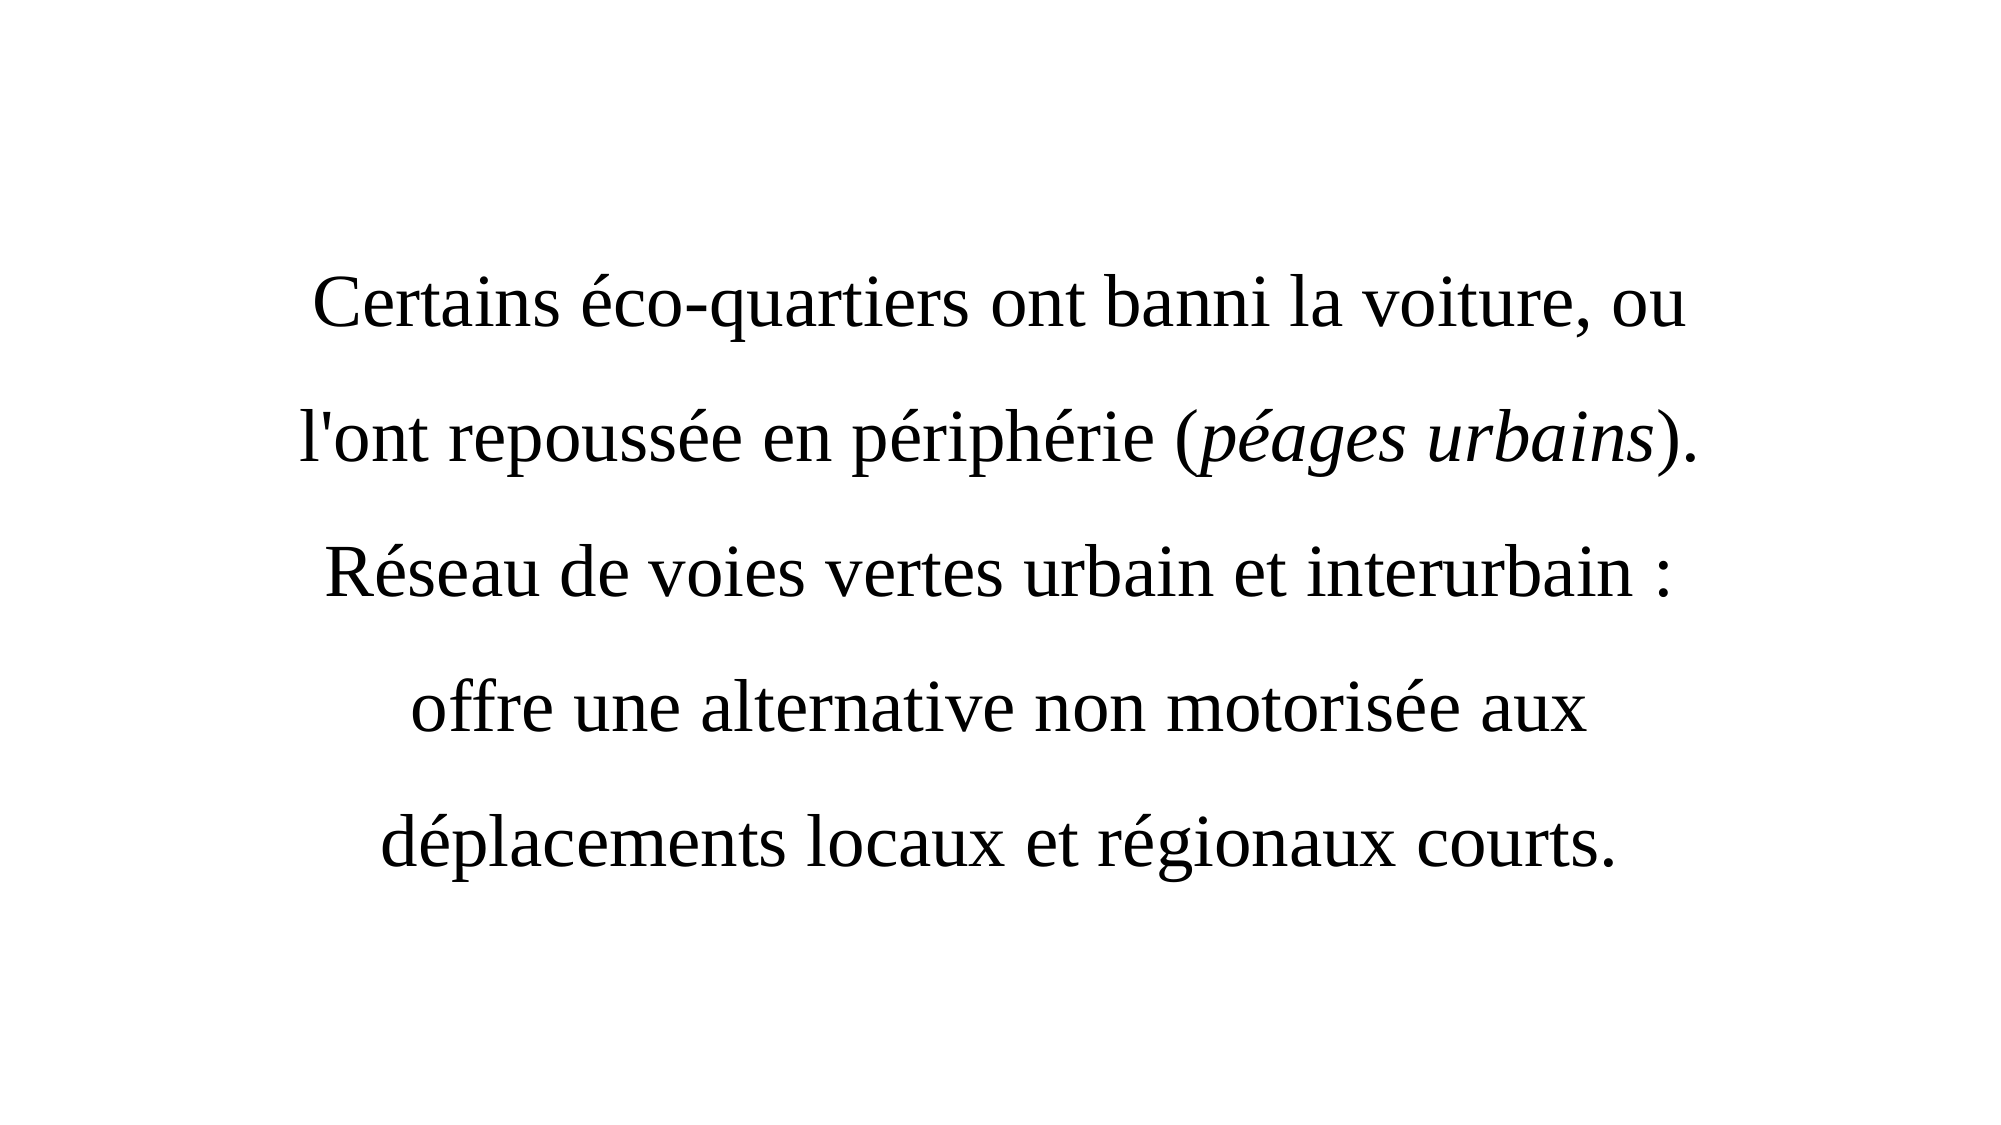

# Certains éco-quartiers ont banni la voiture, ou l'ont repoussée en périphérie (péages urbains). Réseau de voies vertes urbain et interurbain : offre une alternative non motorisée aux déplacements locaux et régionaux courts.